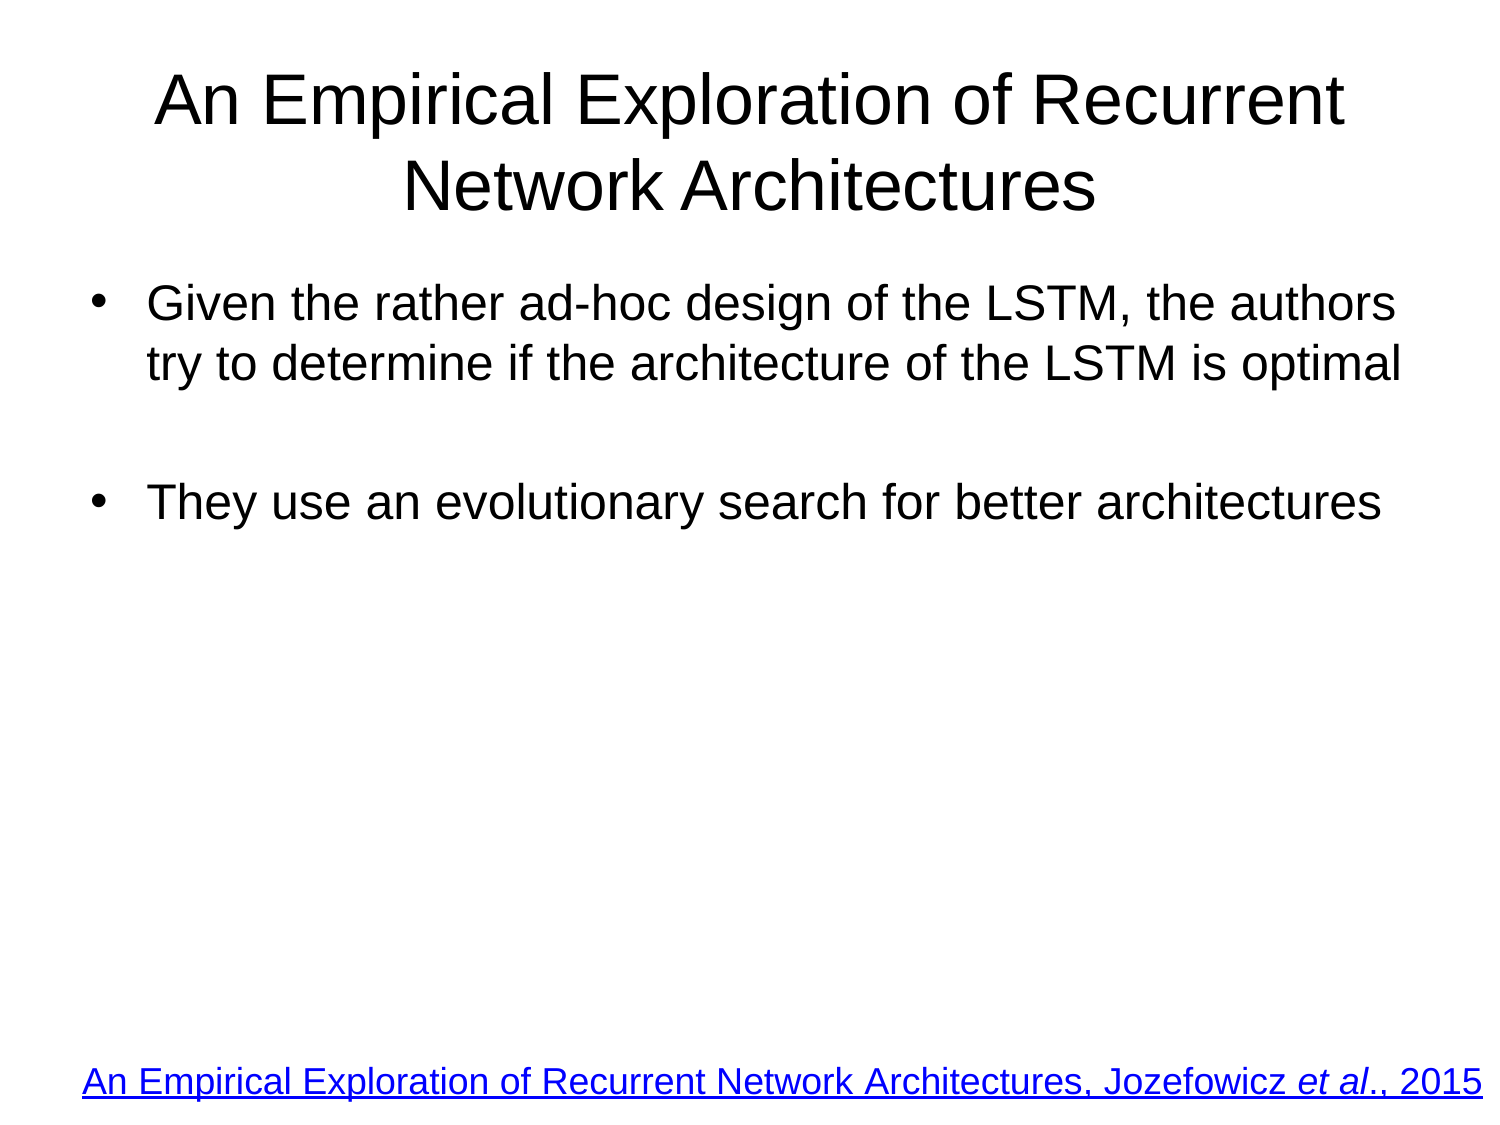

# An Empirical Exploration of Recurrent Network Architectures
Given the rather ad-hoc design of the LSTM, the authors try to determine if the architecture of the LSTM is optimal

They use an evolutionary search for better architectures
An Empirical Exploration of Recurrent Network Architectures, Jozefowicz et al., 2015